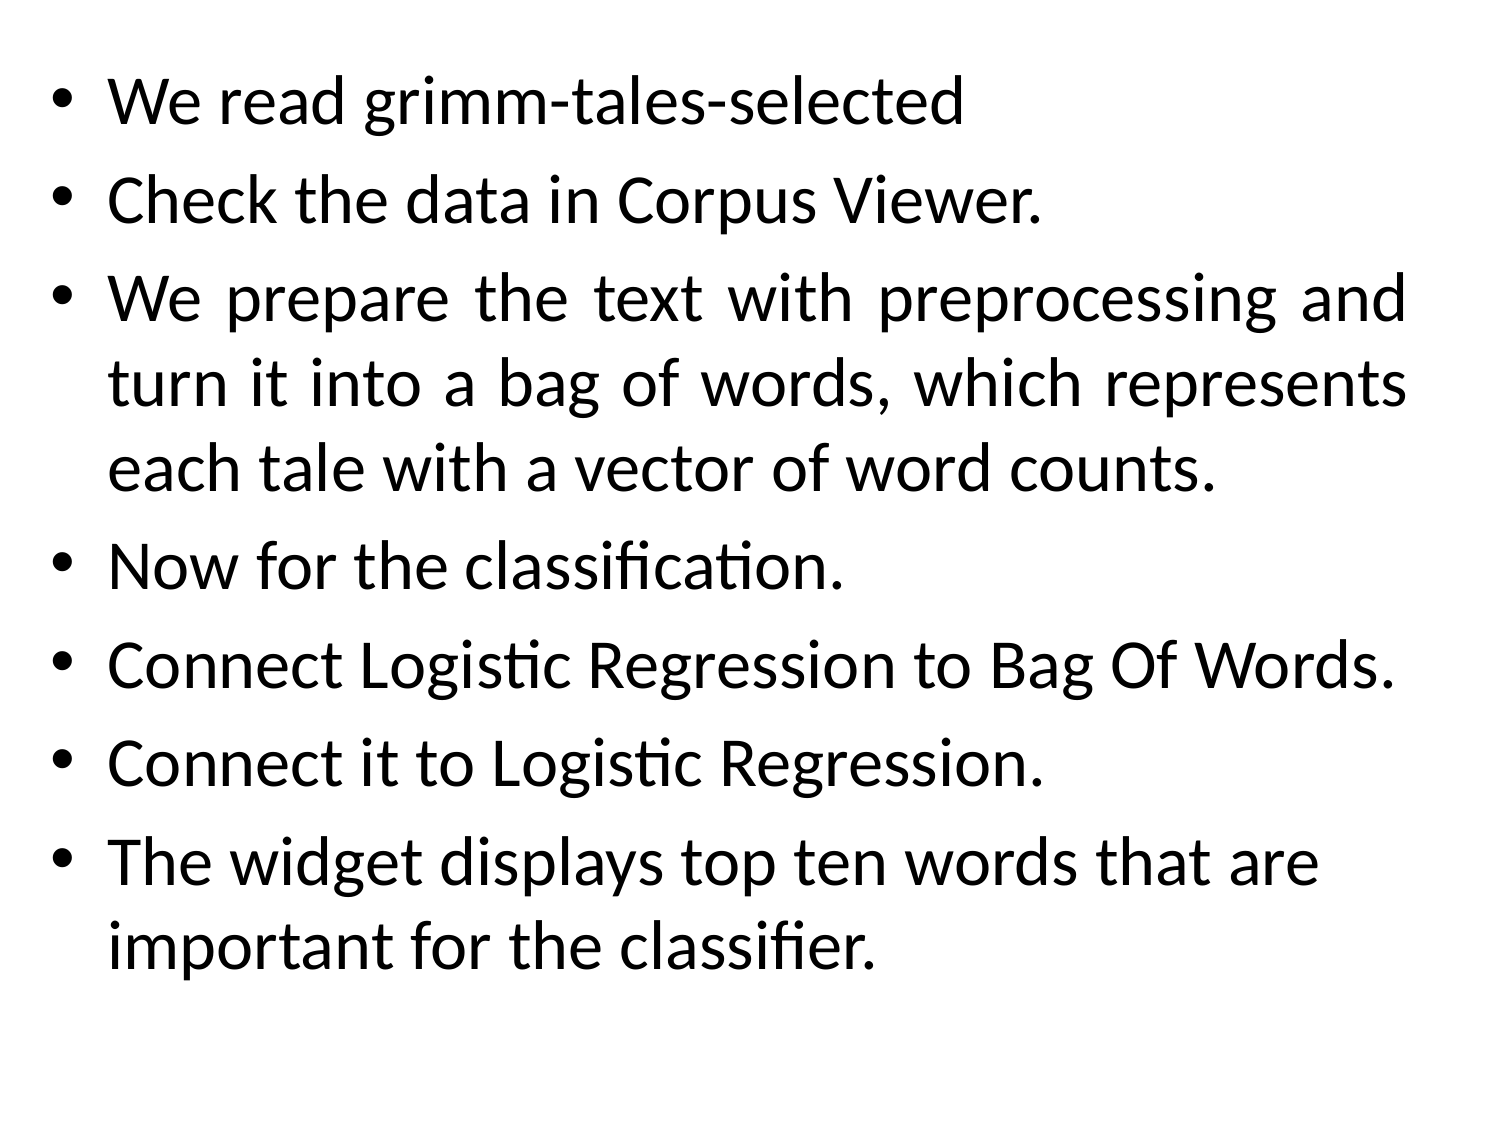

We read grimm-tales-selected
Check the data in Corpus Viewer.
We prepare the text with preprocessing and turn it into a bag of words, which represents each tale with a vector of word counts.
Now for the classification.
Connect Logistic Regression to Bag Of Words.
Connect it to Logistic Regression.
The widget displays top ten words that are important for the classifier.